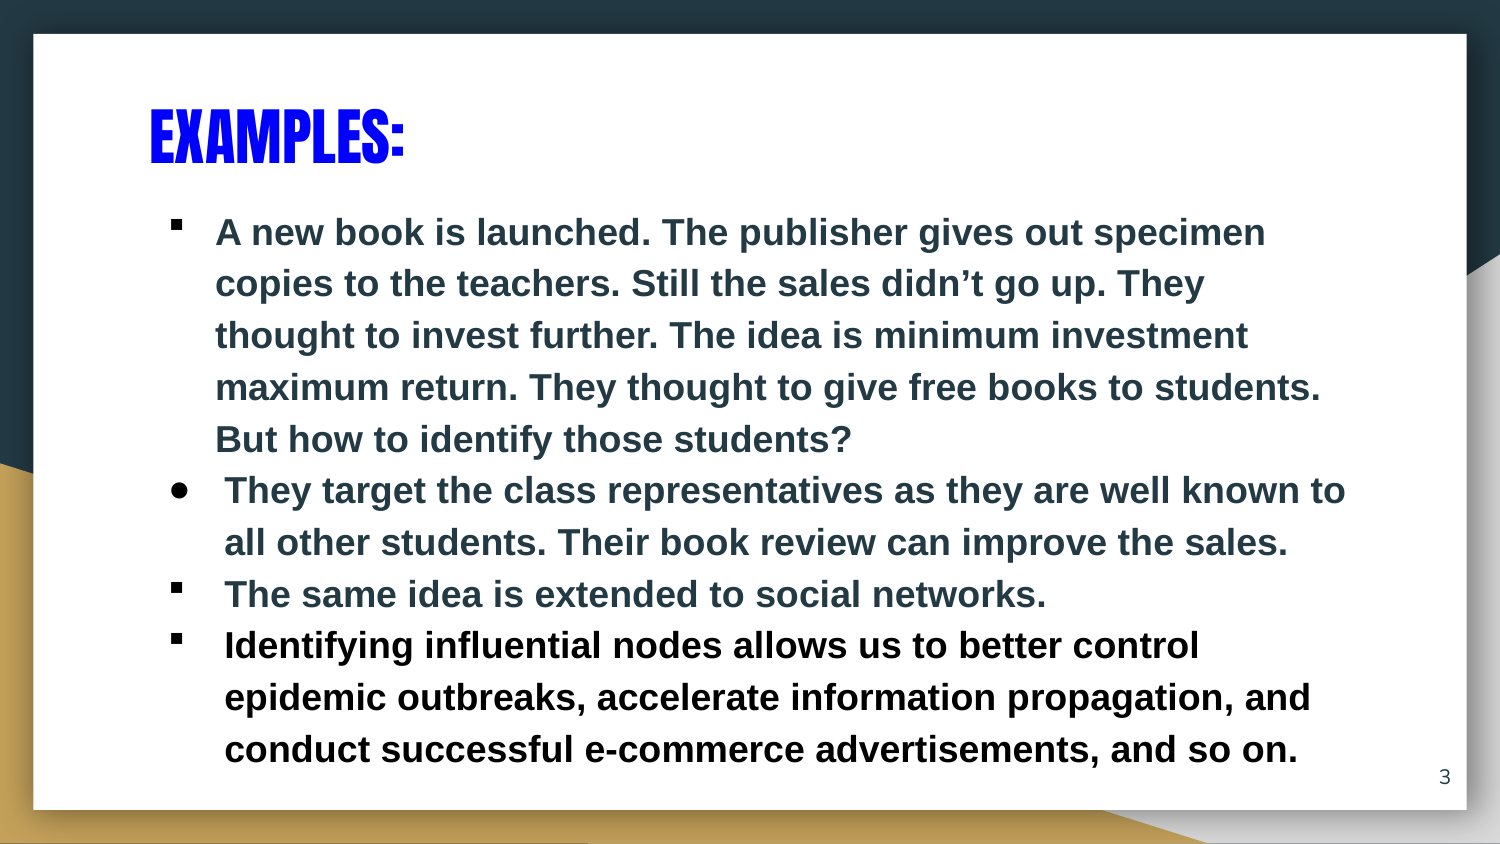

# EXAMPLES:
A new book is launched. The publisher gives out specimen copies to the teachers. Still the sales didn’t go up. They thought to invest further. The idea is minimum investment maximum return. They thought to give free books to students. But how to identify those students?
They target the class representatives as they are well known to all other students. Their book review can improve the sales.
The same idea is extended to social networks.
Identifying influential nodes allows us to better control epidemic outbreaks, accelerate information propagation, and conduct successful e-commerce advertisements, and so on.

3